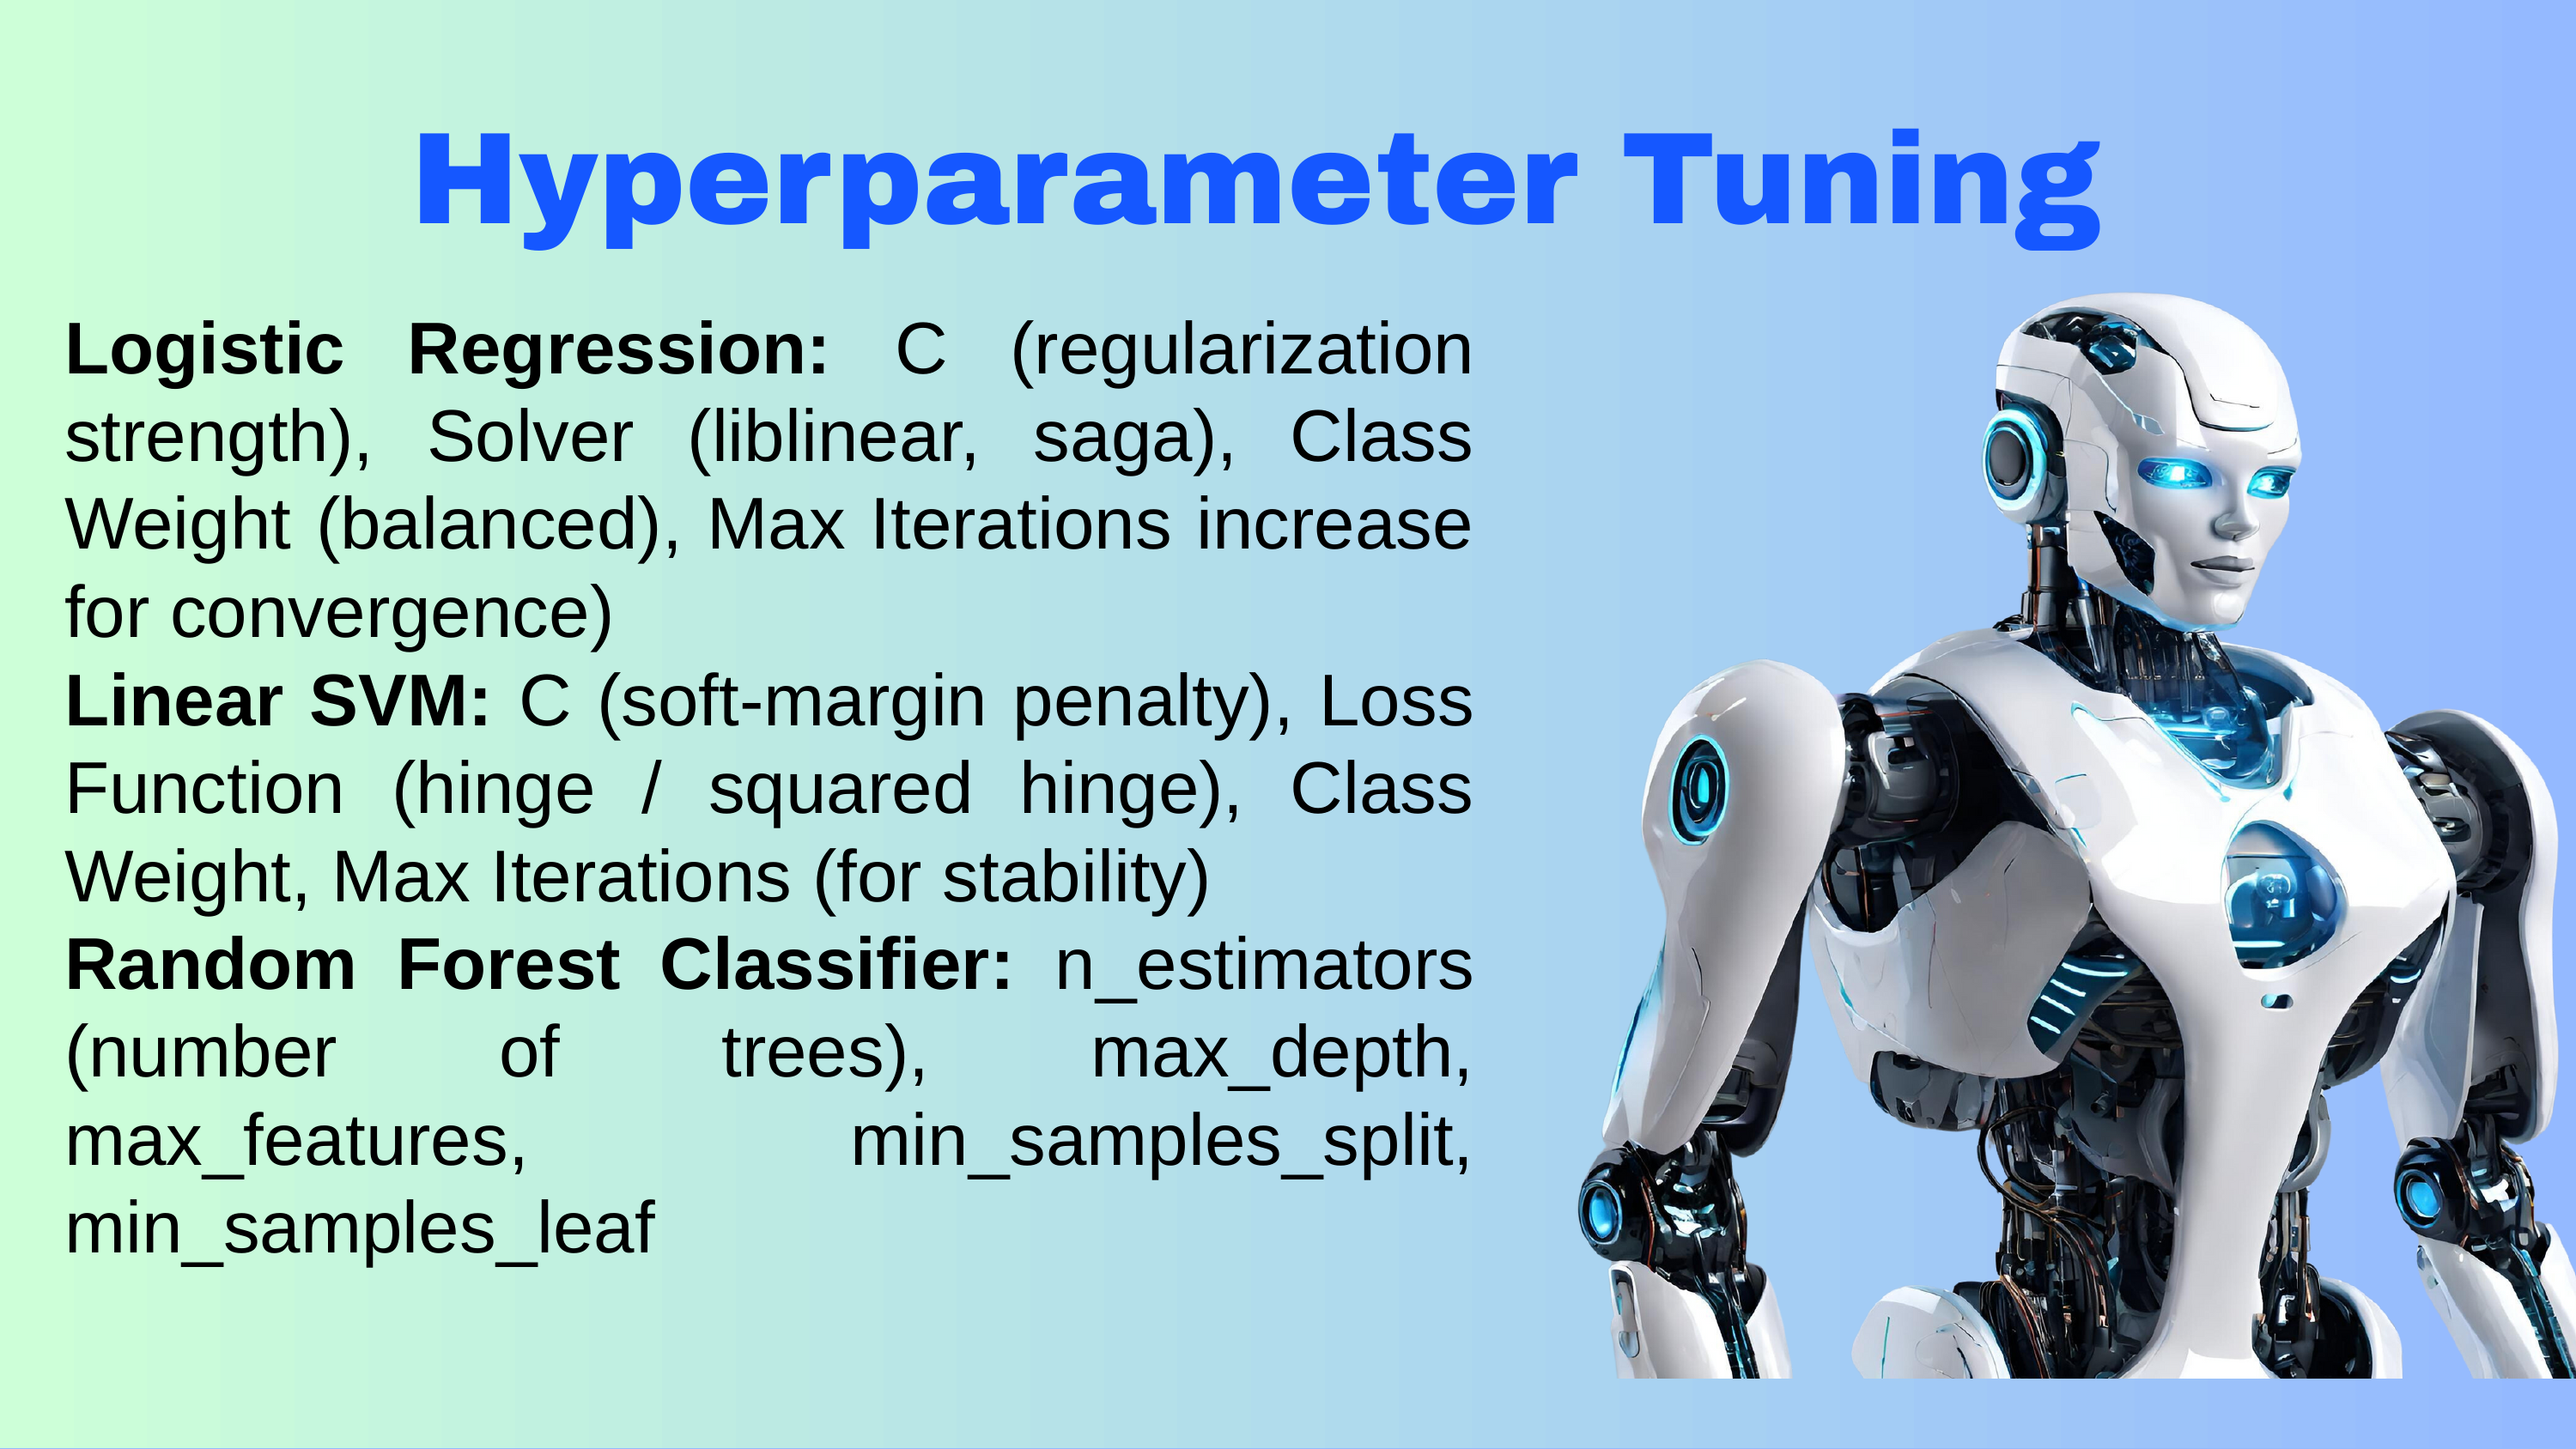

Hyperparameter Tuning

Logistic Regression: C (regularization strength), Solver (liblinear, saga), Class Weight (balanced), Max Iterations increase for convergence)
Linear SVM: C (soft-margin penalty), Loss Function (hinge / squared hinge), Class Weight, Max Iterations (for stability)
Random Forest Classifier: n_estimators (number of trees), max_depth, max_features, min_samples_split, min_samples_leaf